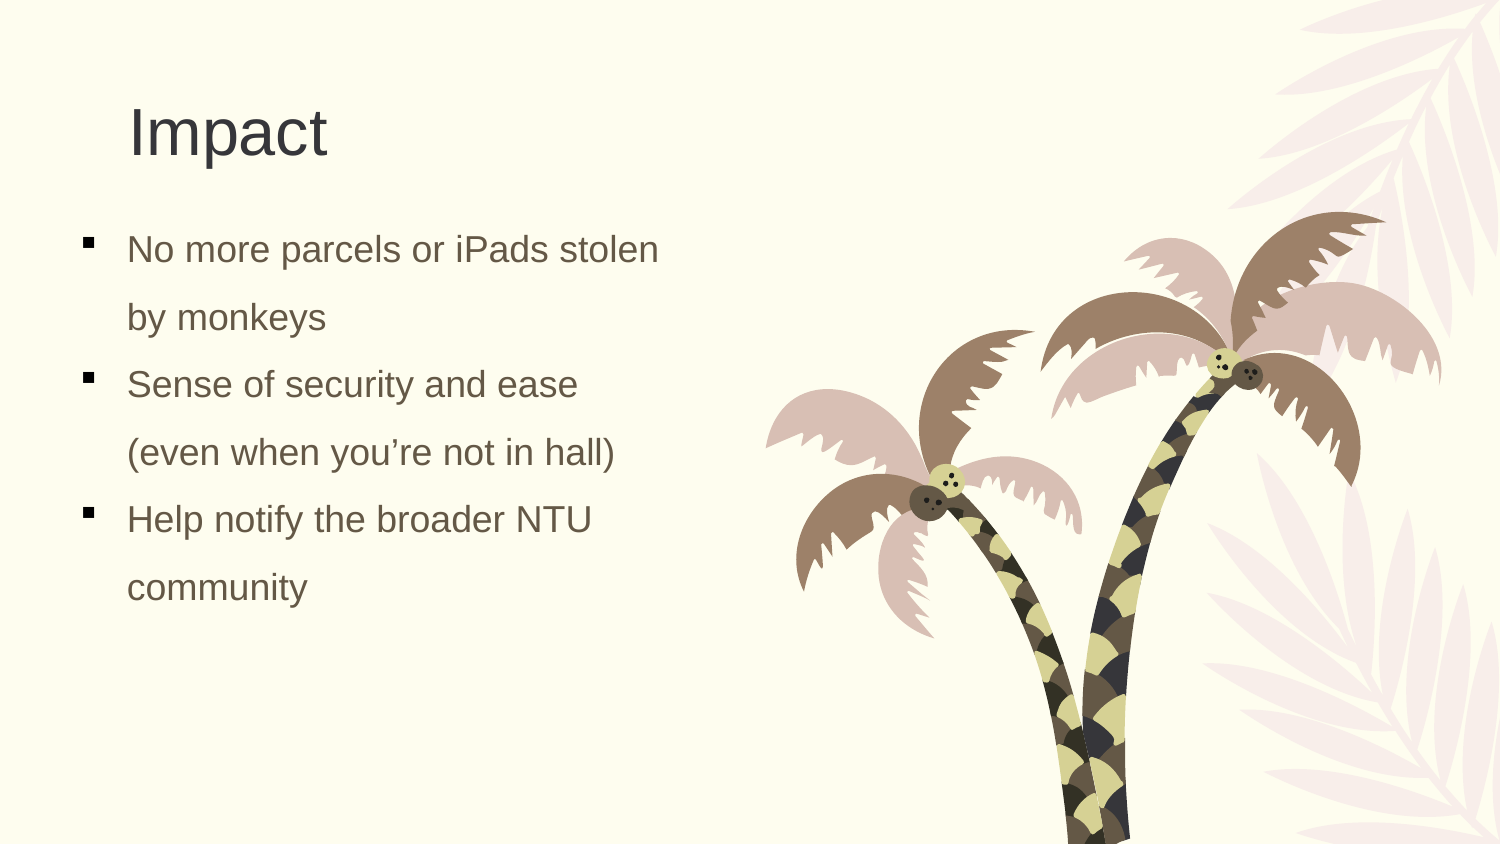

# Impact
No more parcels or iPads stolen by monkeys
Sense of security and ease (even when you’re not in hall)
Help notify the broader NTU community